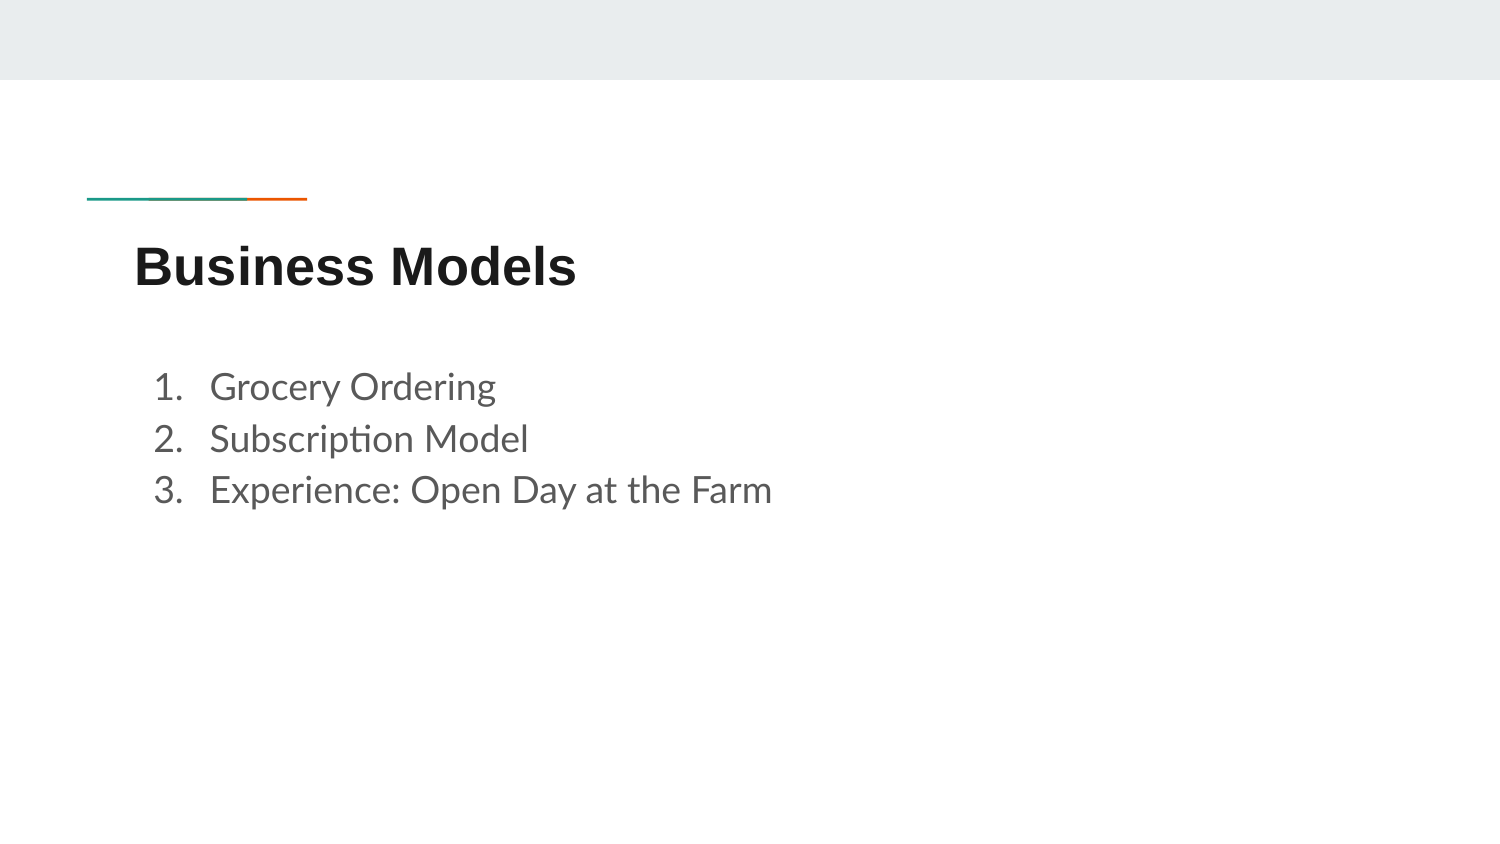

# Business Models
Grocery Ordering
Subscription Model
Experience: Open Day at the Farm